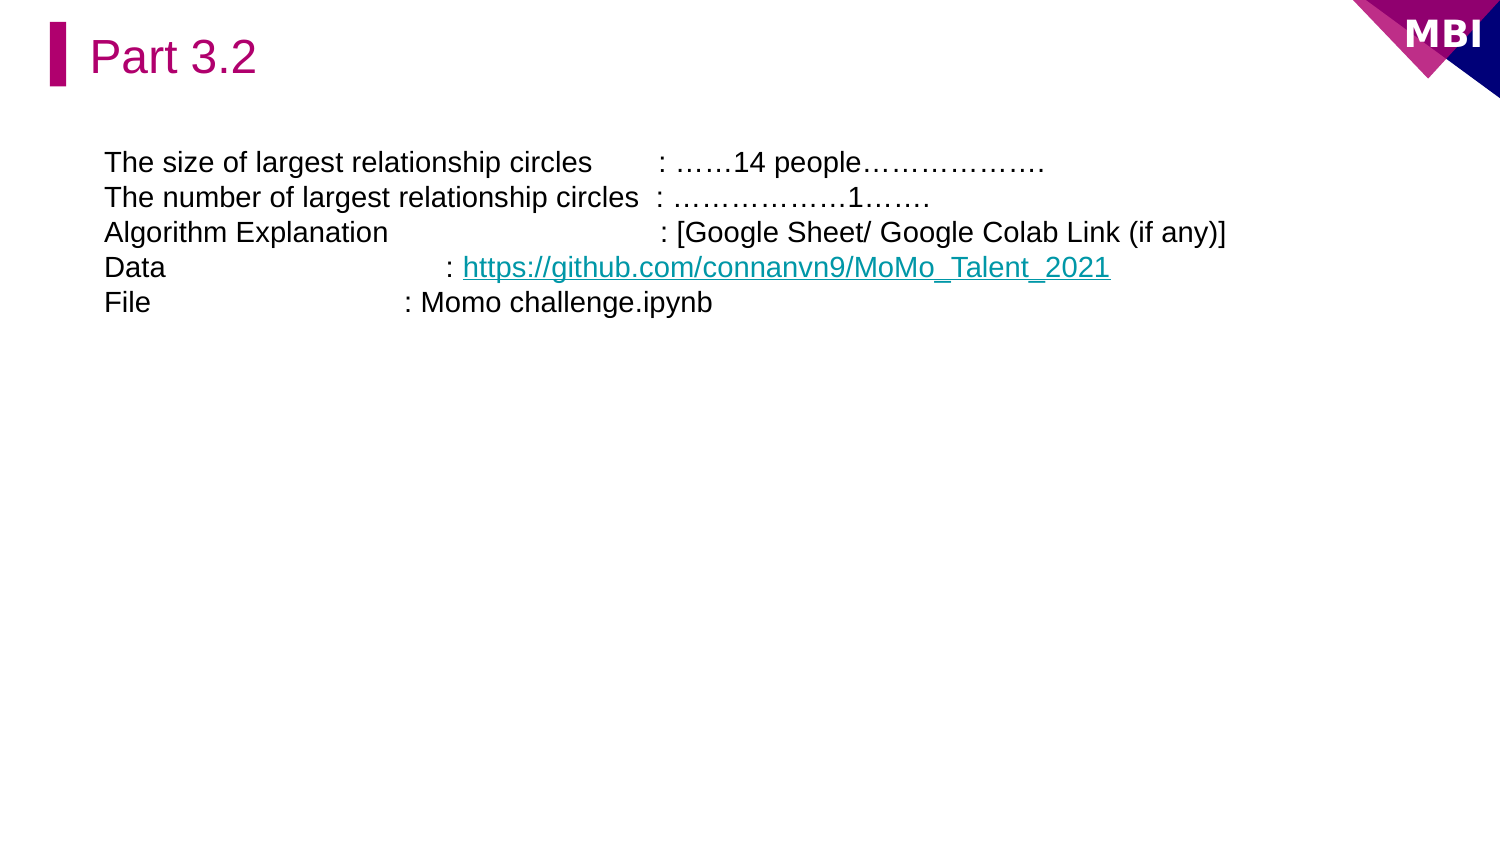

Part 3.2
The size of largest relationship circles        : ……14 people……………….
The number of largest relationship circles  : ………………1…….
Algorithm Explanation                                 : [Google Sheet/ Google Colab Link (if any)]
Data                                  : https://github.com/connanvn9/MoMo_Talent_2021
File		: Momo challenge.ipynb

#